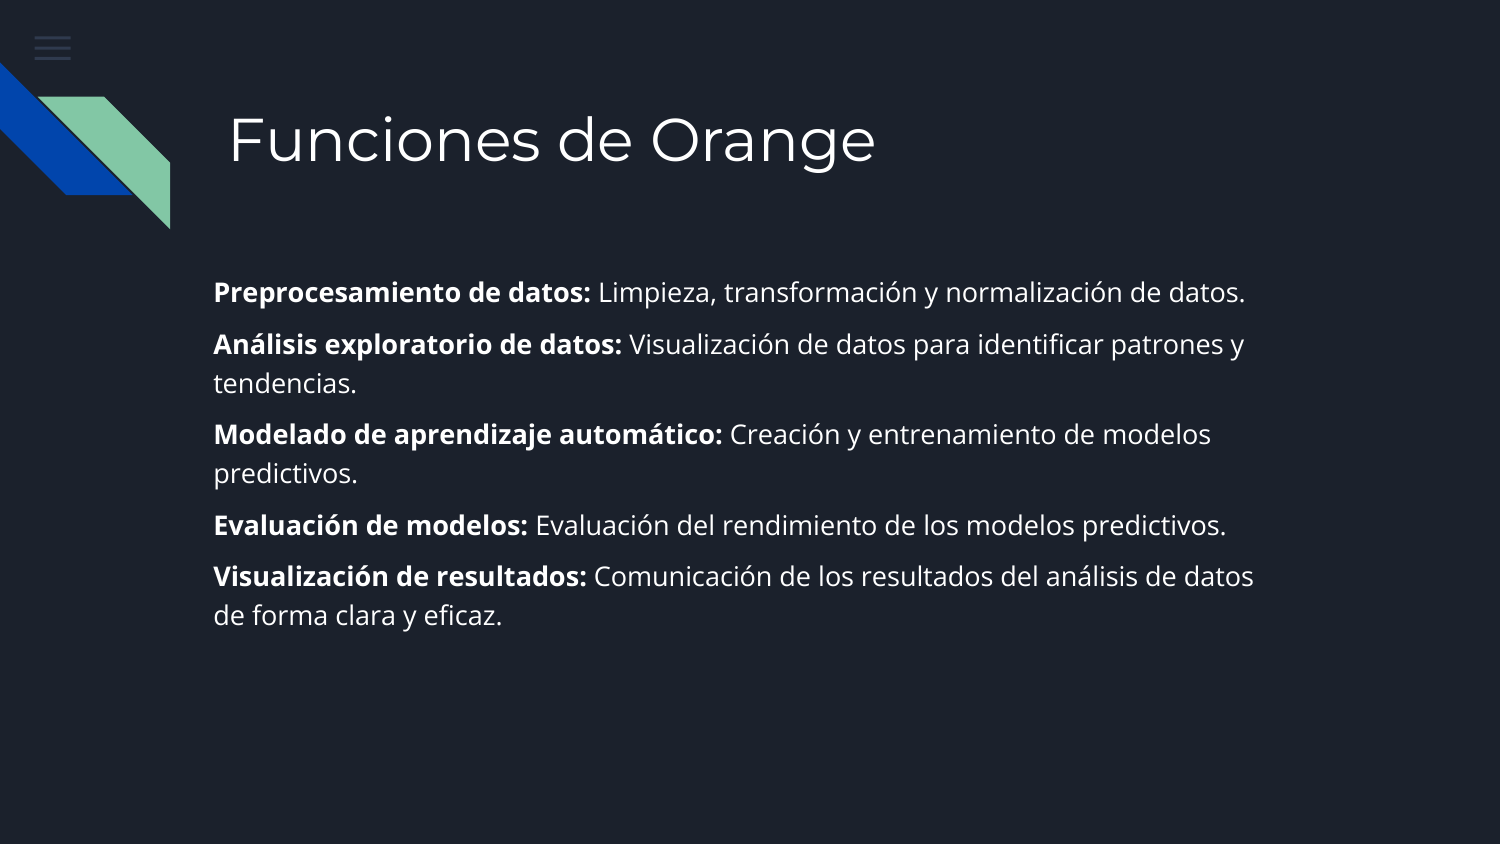

# Funciones de Orange
Preprocesamiento de datos: Limpieza, transformación y normalización de datos.
Análisis exploratorio de datos: Visualización de datos para identificar patrones y tendencias.
Modelado de aprendizaje automático: Creación y entrenamiento de modelos predictivos.
Evaluación de modelos: Evaluación del rendimiento de los modelos predictivos.
Visualización de resultados: Comunicación de los resultados del análisis de datos de forma clara y eficaz.